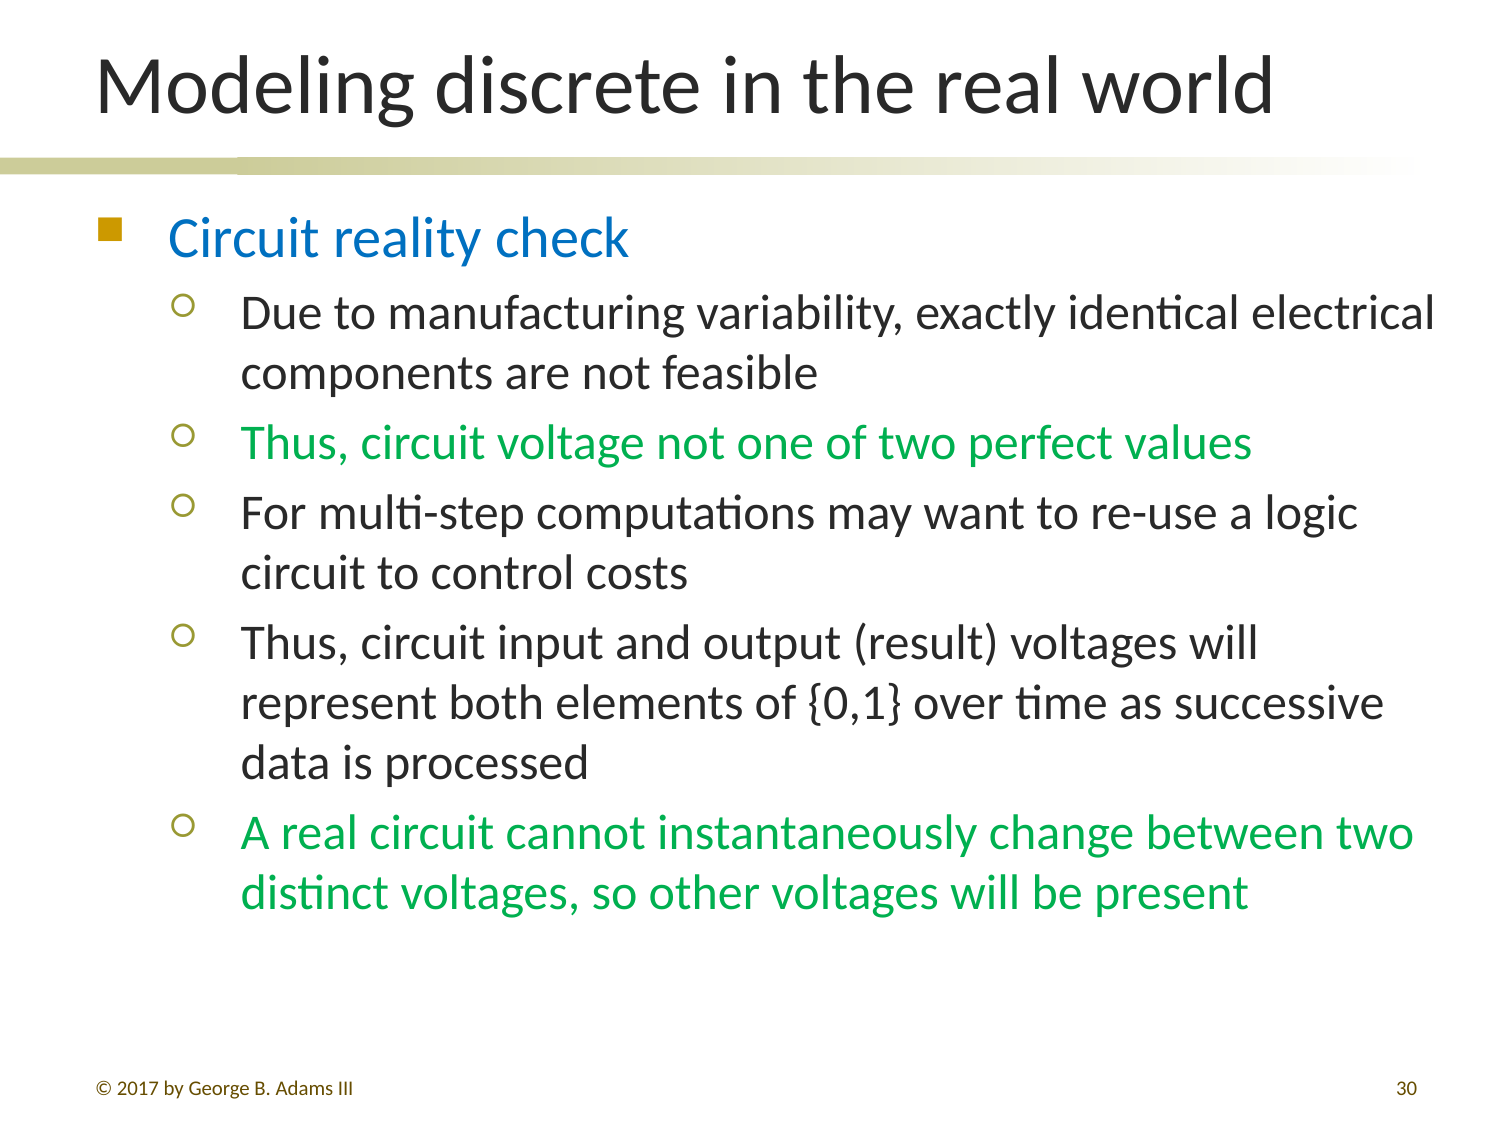

# Modeling discrete in the real world
Circuit reality check
Due to manufacturing variability, exactly identical electrical components are not feasible
Thus, circuit voltage not one of two perfect values
For multi-step computations may want to re-use a logic circuit to control costs
Thus, circuit input and output (result) voltages will represent both elements of {0,1} over time as successive data is processed
A real circuit cannot instantaneously change between two distinct voltages, so other voltages will be present
© 2017 by George B. Adams III
30